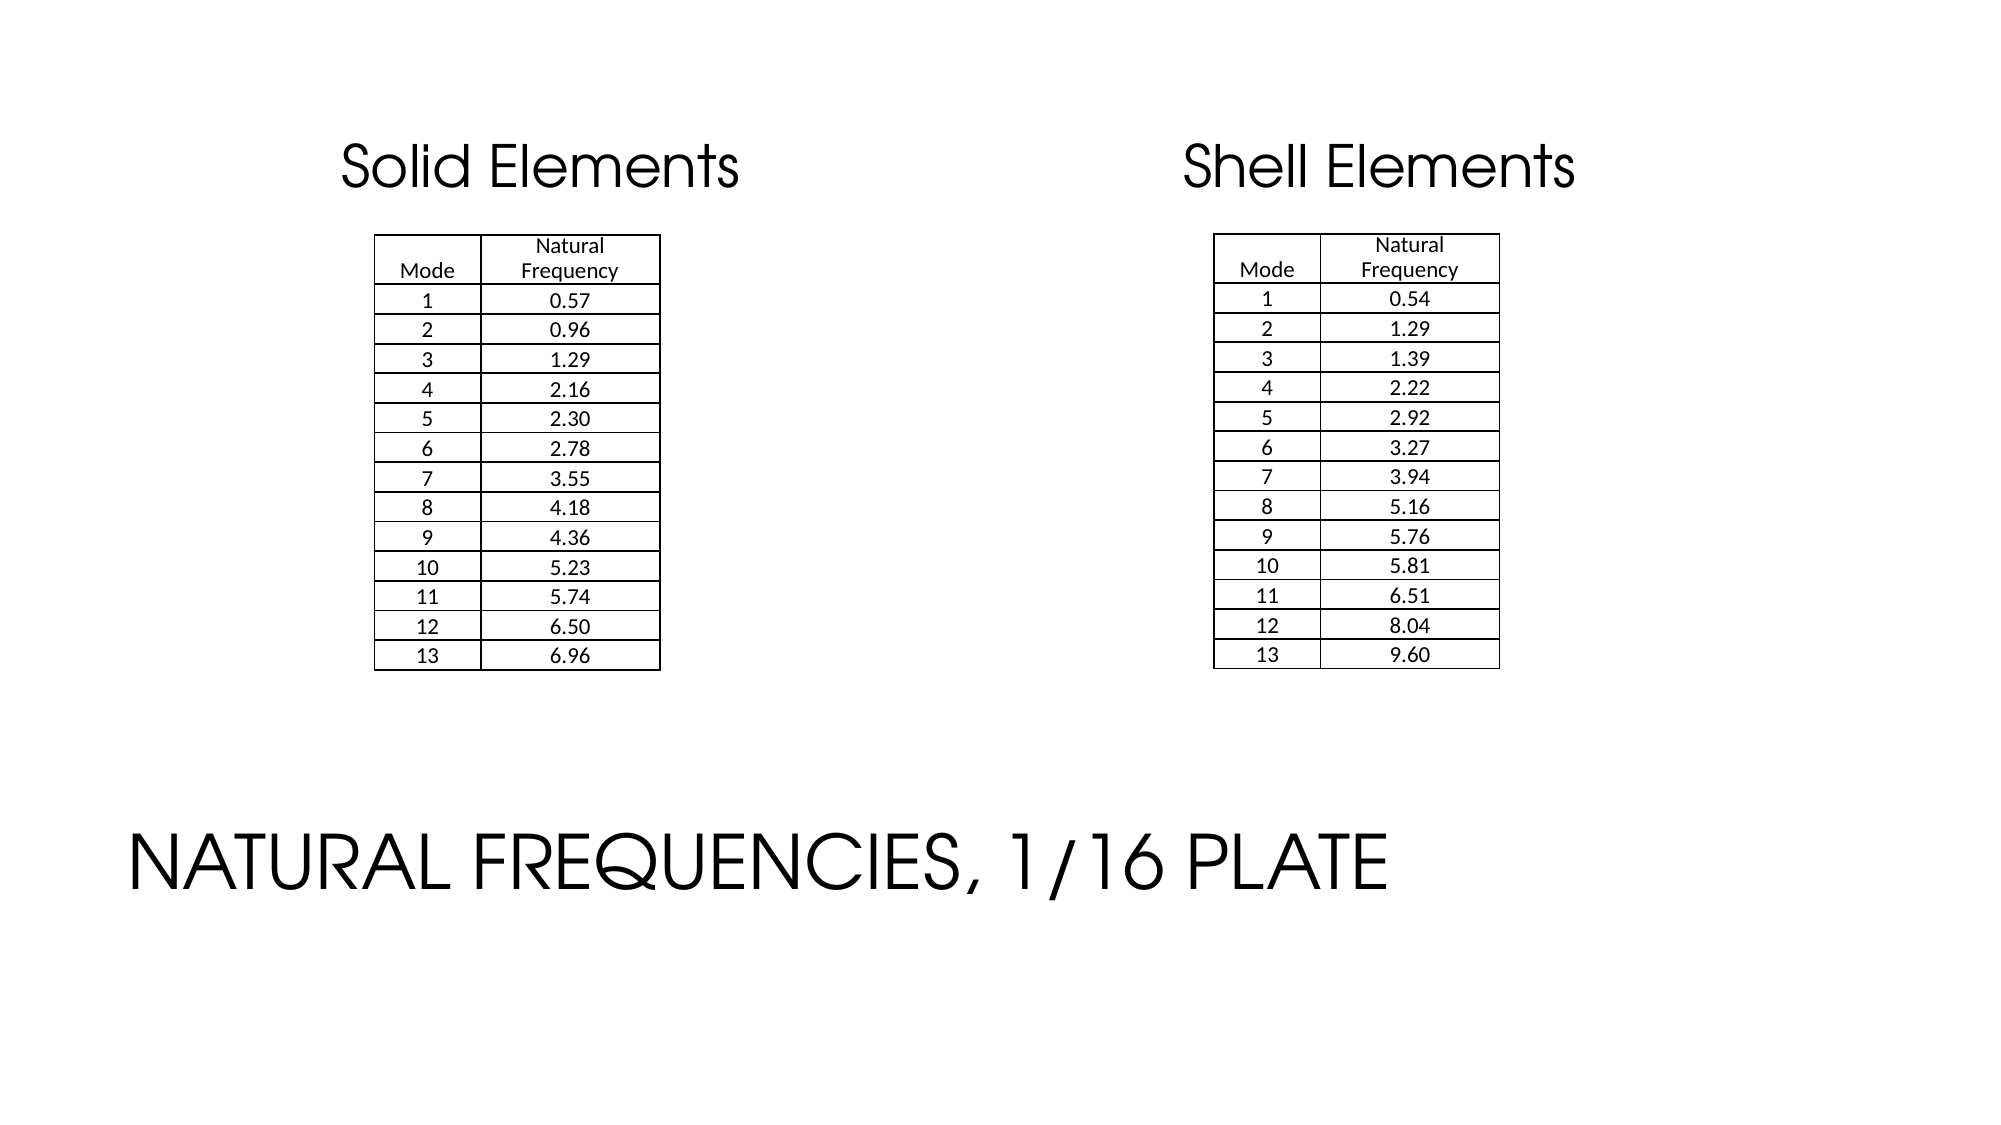

Solid Elements
Shell Elements
| Mode | Natural Frequency |
| --- | --- |
| 1 | 0.54 |
| 2 | 1.29 |
| 3 | 1.39 |
| 4 | 2.22 |
| 5 | 2.92 |
| 6 | 3.27 |
| 7 | 3.94 |
| 8 | 5.16 |
| 9 | 5.76 |
| 10 | 5.81 |
| 11 | 6.51 |
| 12 | 8.04 |
| 13 | 9.60 |
| Mode | Natural Frequency |
| --- | --- |
| 1 | 0.57 |
| 2 | 0.96 |
| 3 | 1.29 |
| 4 | 2.16 |
| 5 | 2.30 |
| 6 | 2.78 |
| 7 | 3.55 |
| 8 | 4.18 |
| 9 | 4.36 |
| 10 | 5.23 |
| 11 | 5.74 |
| 12 | 6.50 |
| 13 | 6.96 |
# Natural Frequencies, 1/16 Plate